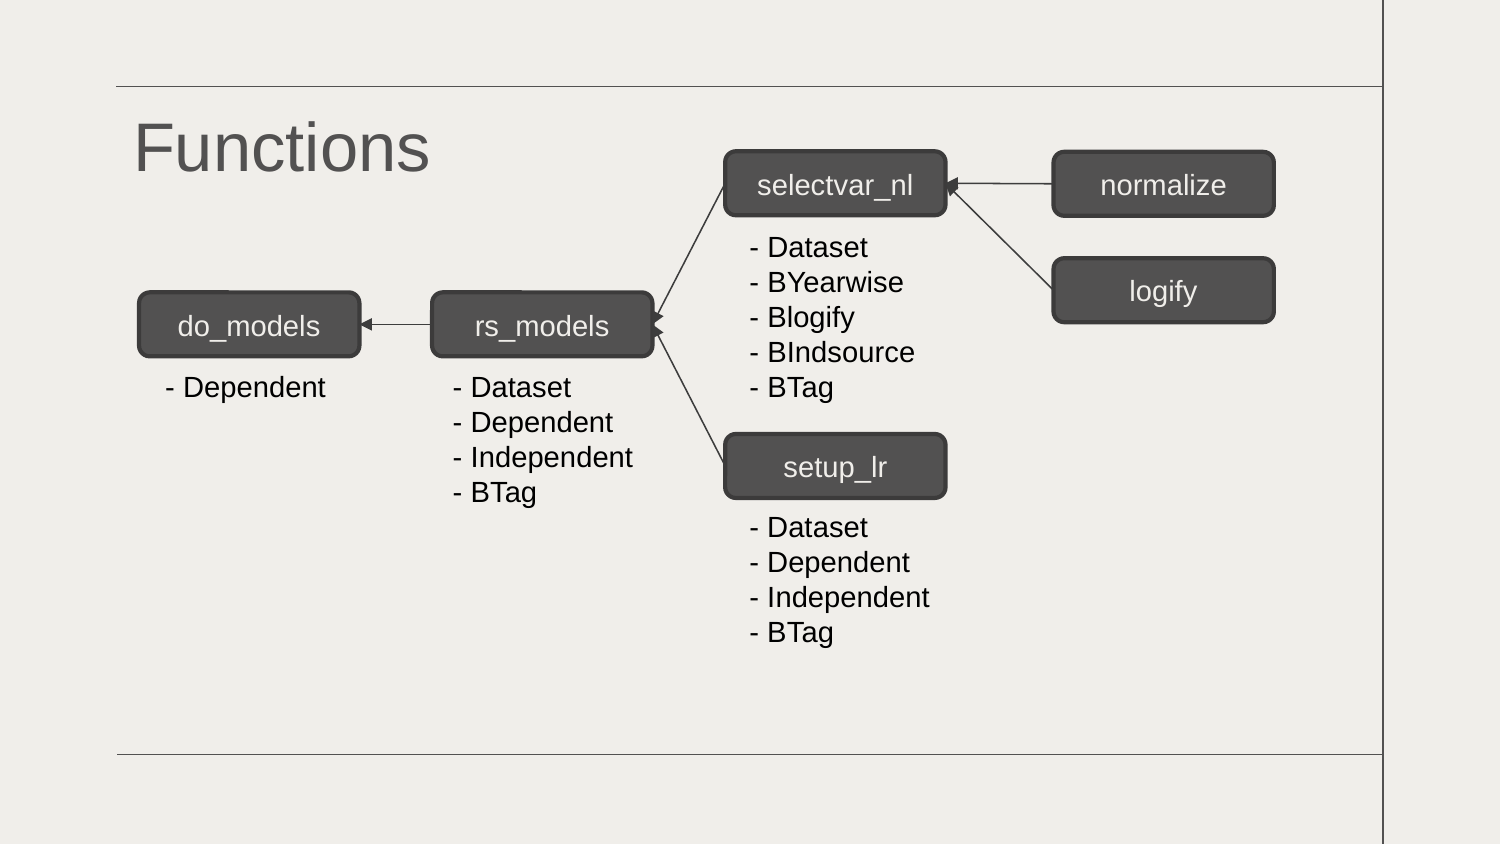

# Functions
selectvar_nl
normalize
- Dataset
- BYearwise
- Blogify
- BIndsource
- BTag
logify
rs_models
do_models
- Dataset
- Dependent
- Independent
- BTag
- Dependent
setup_lr
- Dataset
- Dependent
- Independent
- BTag